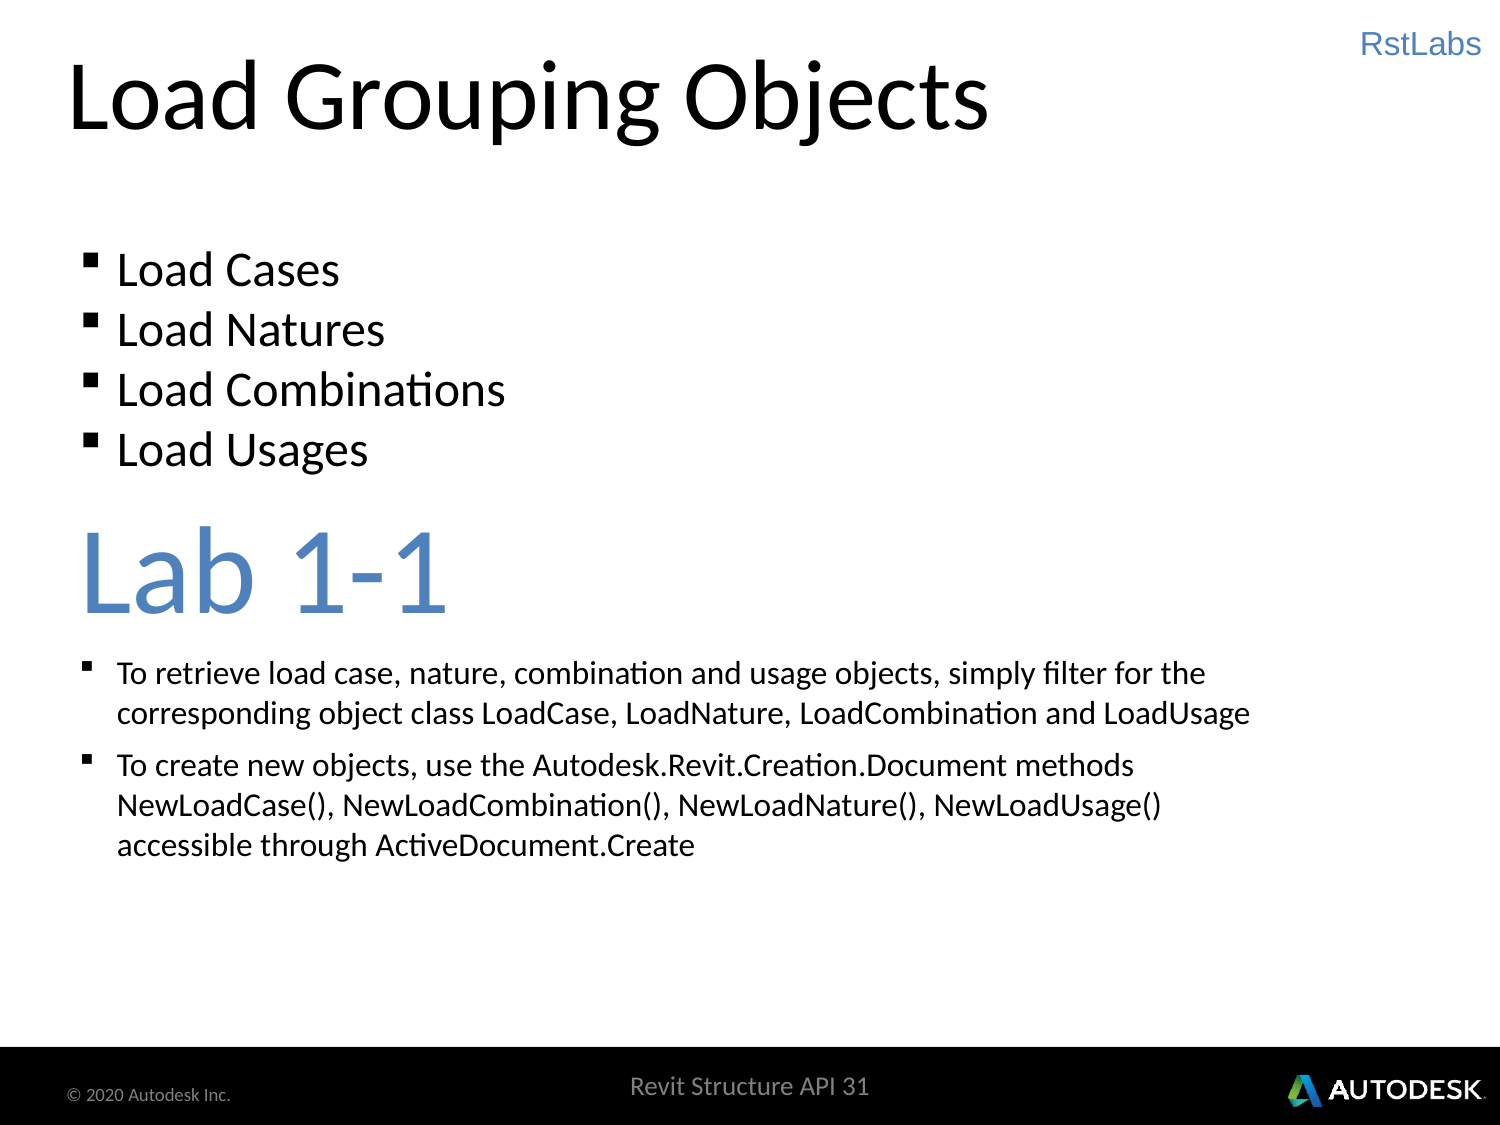

# Load Grouping Objects
RstLabs
Load Cases
Load Natures
Load Combinations
Load Usages
Lab 1-1
To retrieve load case, nature, combination and usage objects, simply filter for the corresponding object class LoadCase, LoadNature, LoadCombination and LoadUsage
To create new objects, use the Autodesk.Revit.Creation.Document methods NewLoadCase(), NewLoadCombination(), NewLoadNature(), NewLoadUsage() accessible through ActiveDocument.Create